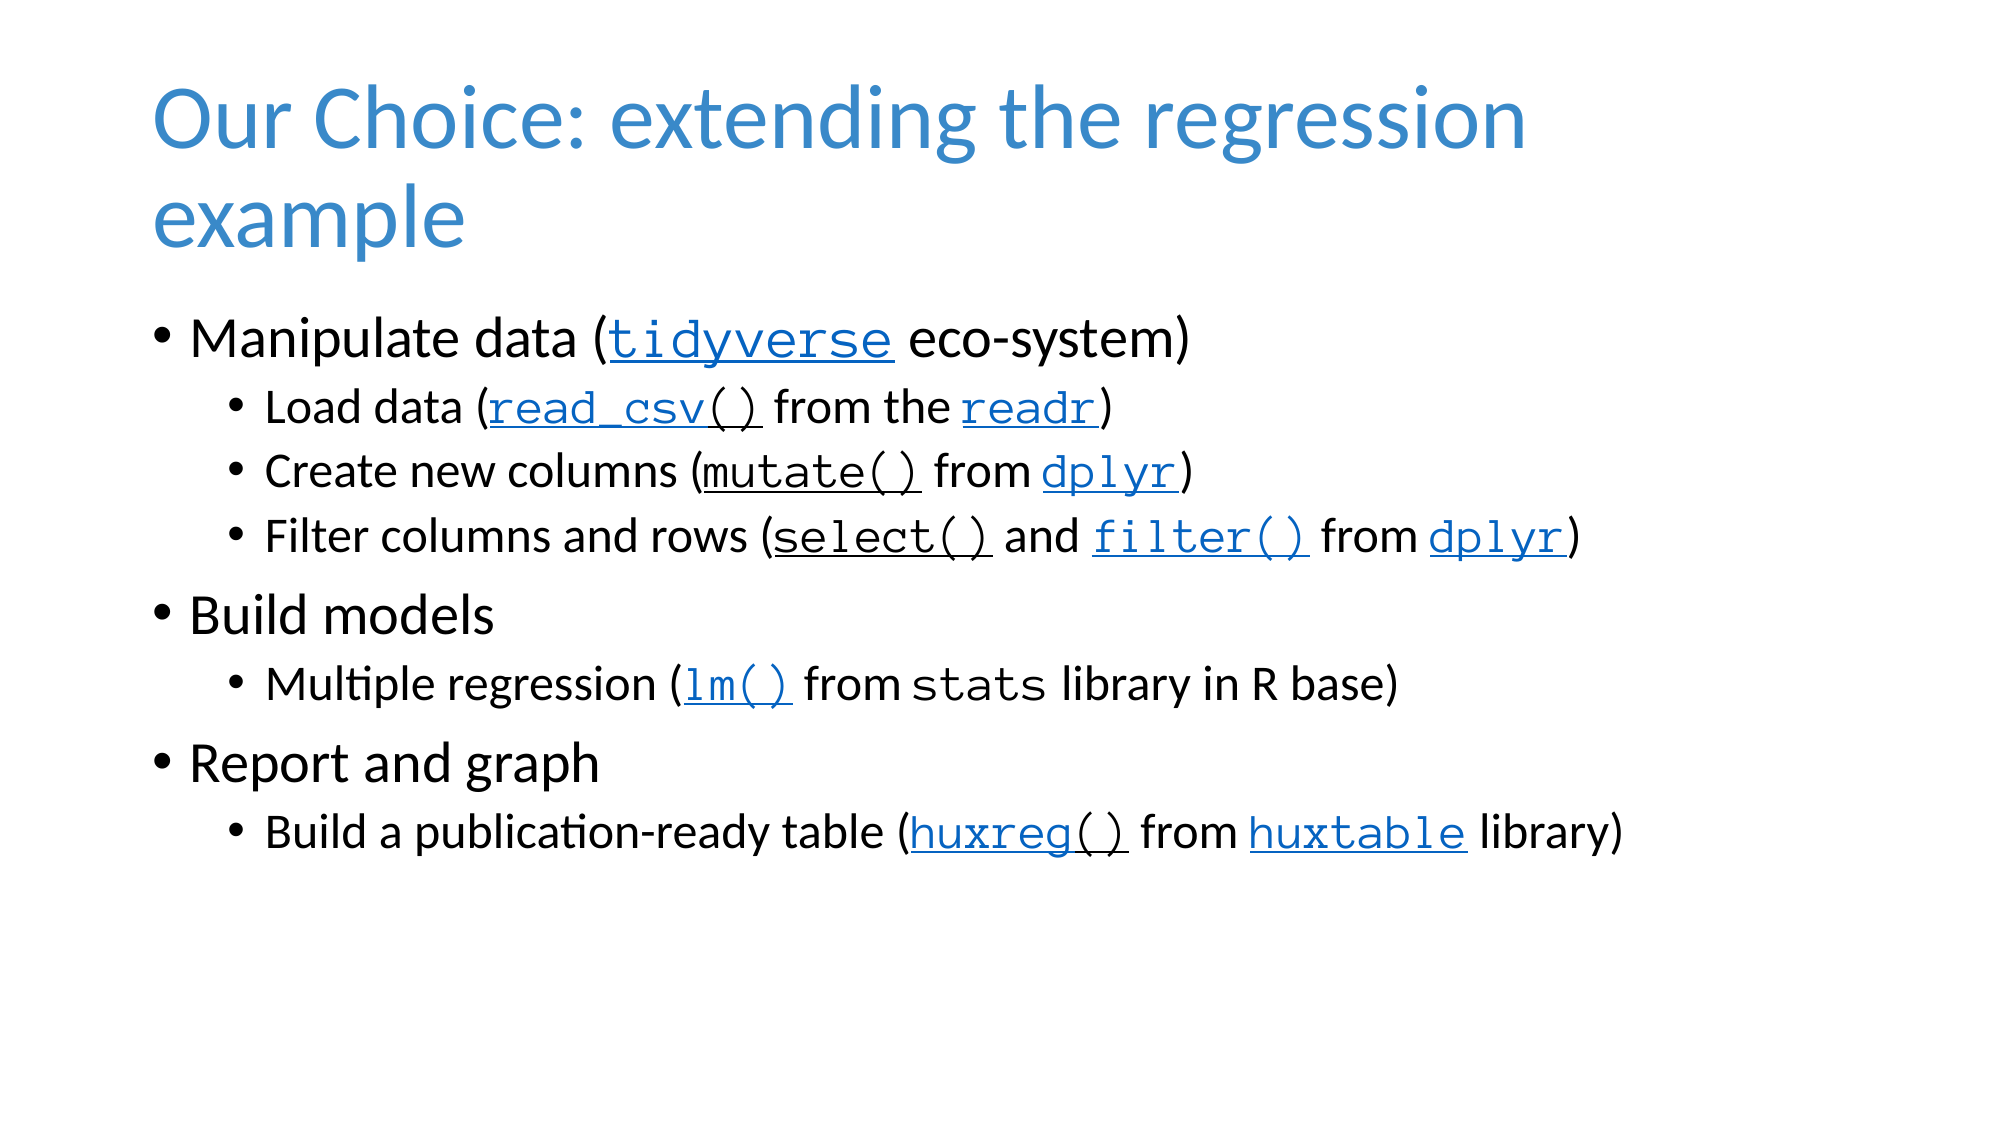

# Our Choice: extending the regression example
Manipulate data (tidyverse eco-system)
Load data (read_csv() from the readr)
Create new columns (mutate() from dplyr)
Filter columns and rows (select() and filter() from dplyr)
Build models
Multiple regression (lm() from stats library in R base)
Report and graph
Build a publication-ready table (huxreg() from huxtable library)